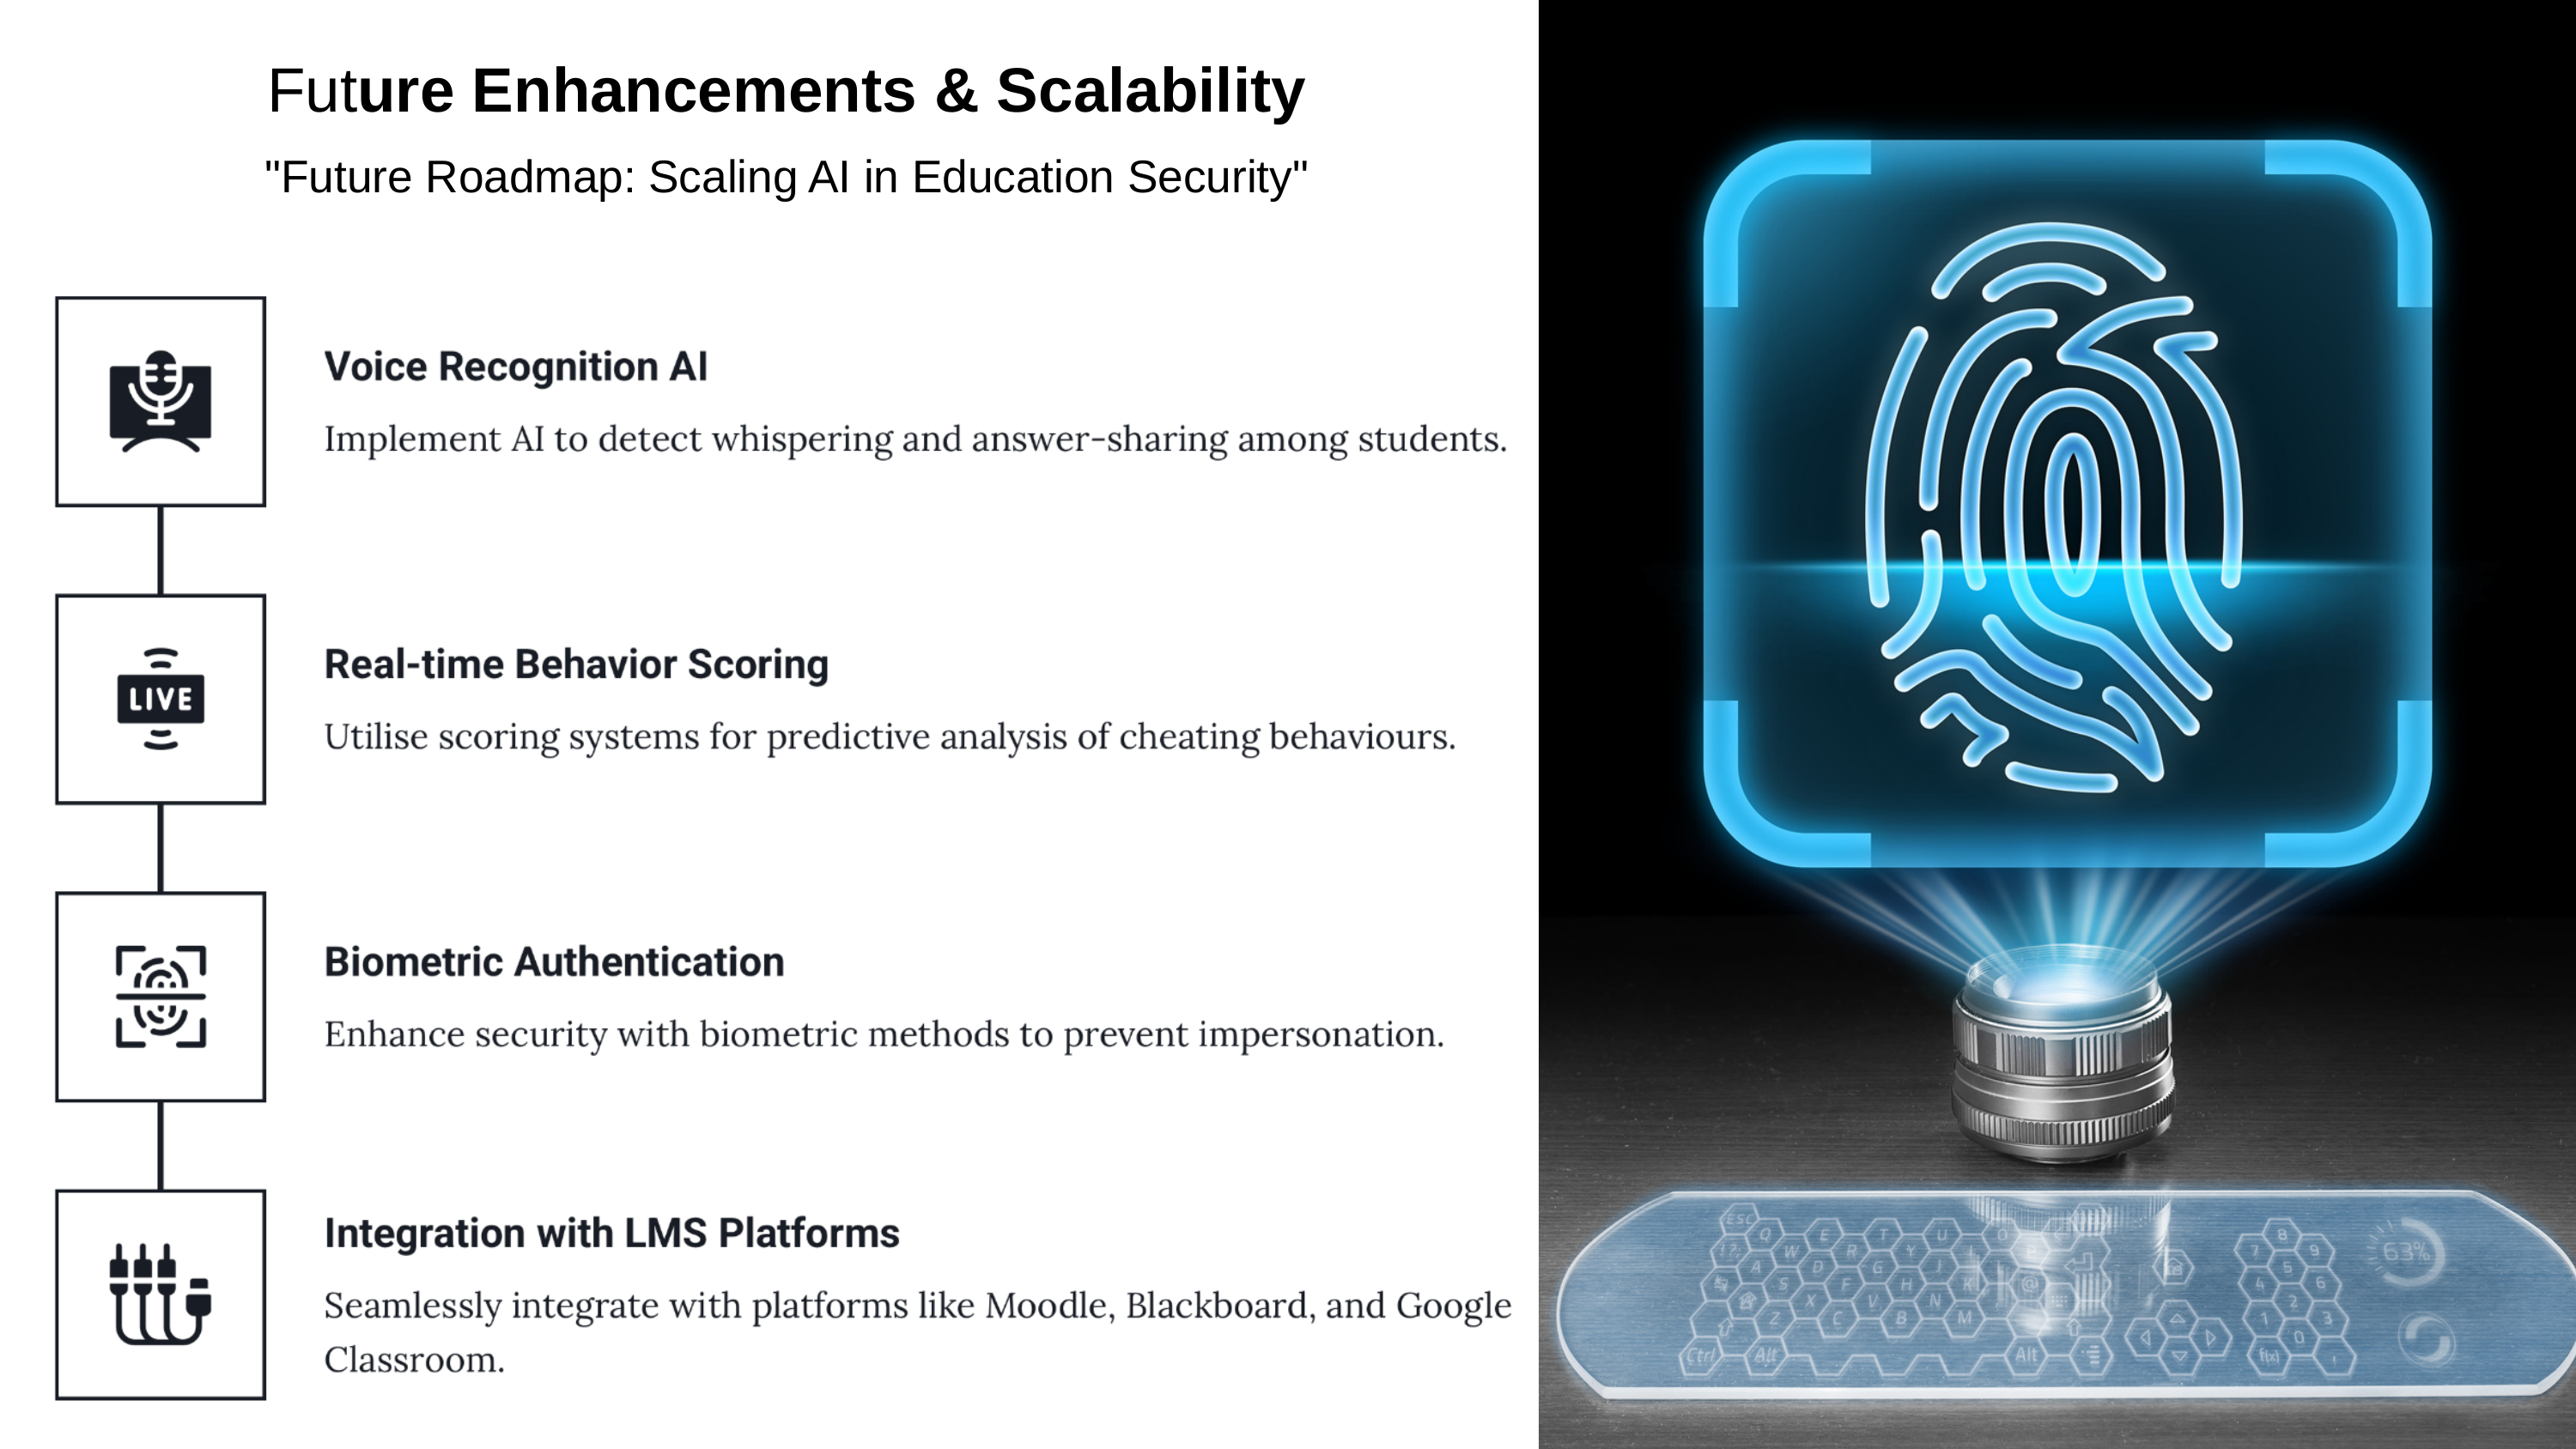

Future Enhancements & Scalability
"Future Roadmap: Scaling AI in Education Security"